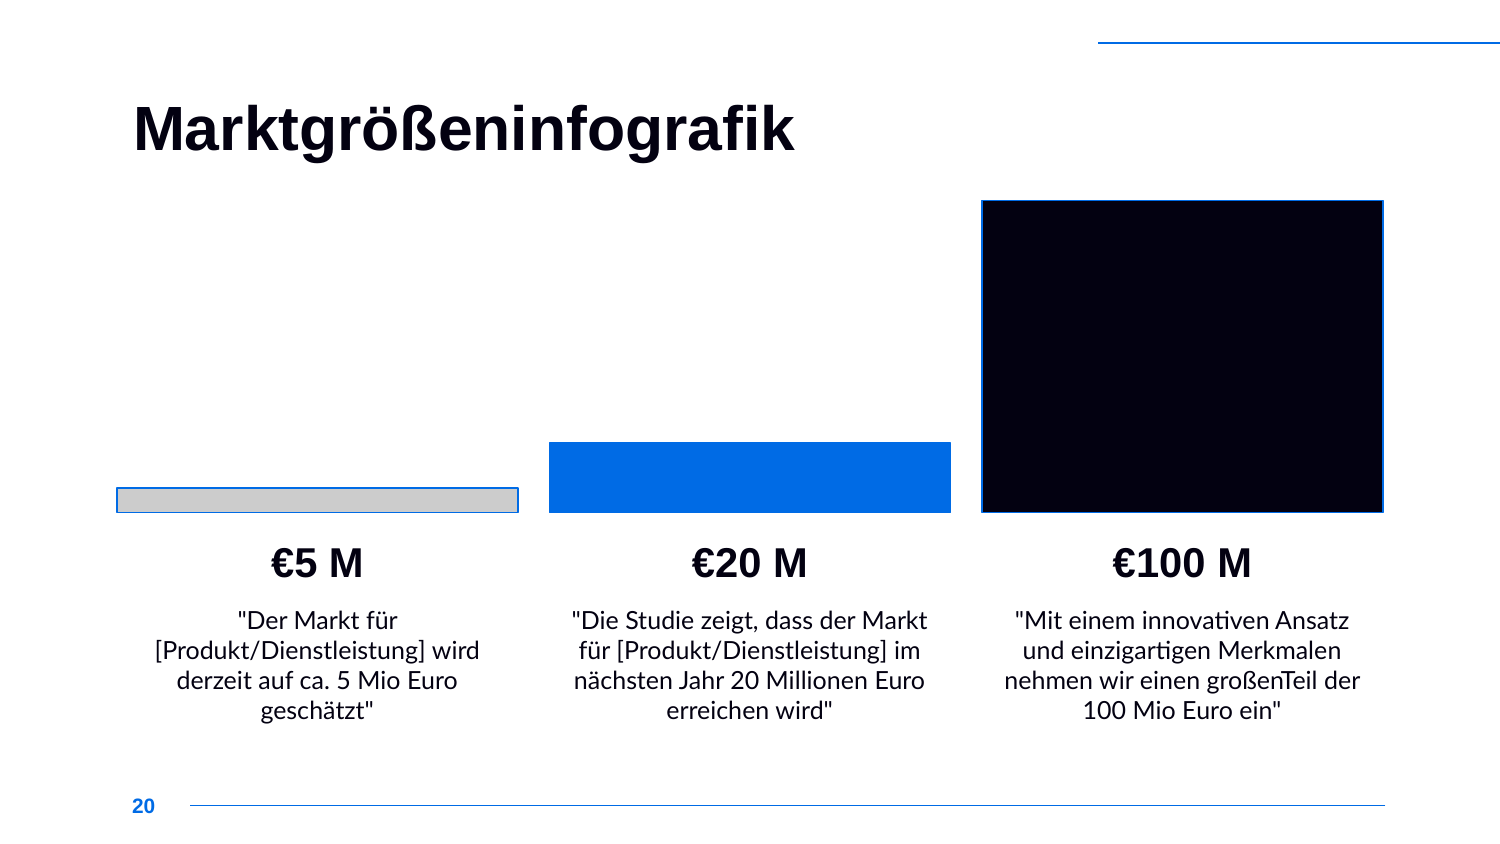

# Marktgrößeninfografik

€5 M
€20 M
€100 M
"Mit einem innovativen Ansatz und einzigartigen Merkmalen nehmen wir einen großenTeil der 100 Mio Euro ein"
"Der Markt für [Produkt/Dienstleistung] wird derzeit auf ca. 5 Mio Euro geschätzt"
"Die Studie zeigt, dass der Markt für [Produkt/Dienstleistung] im nächsten Jahr 20 Millionen Euro erreichen wird"
20